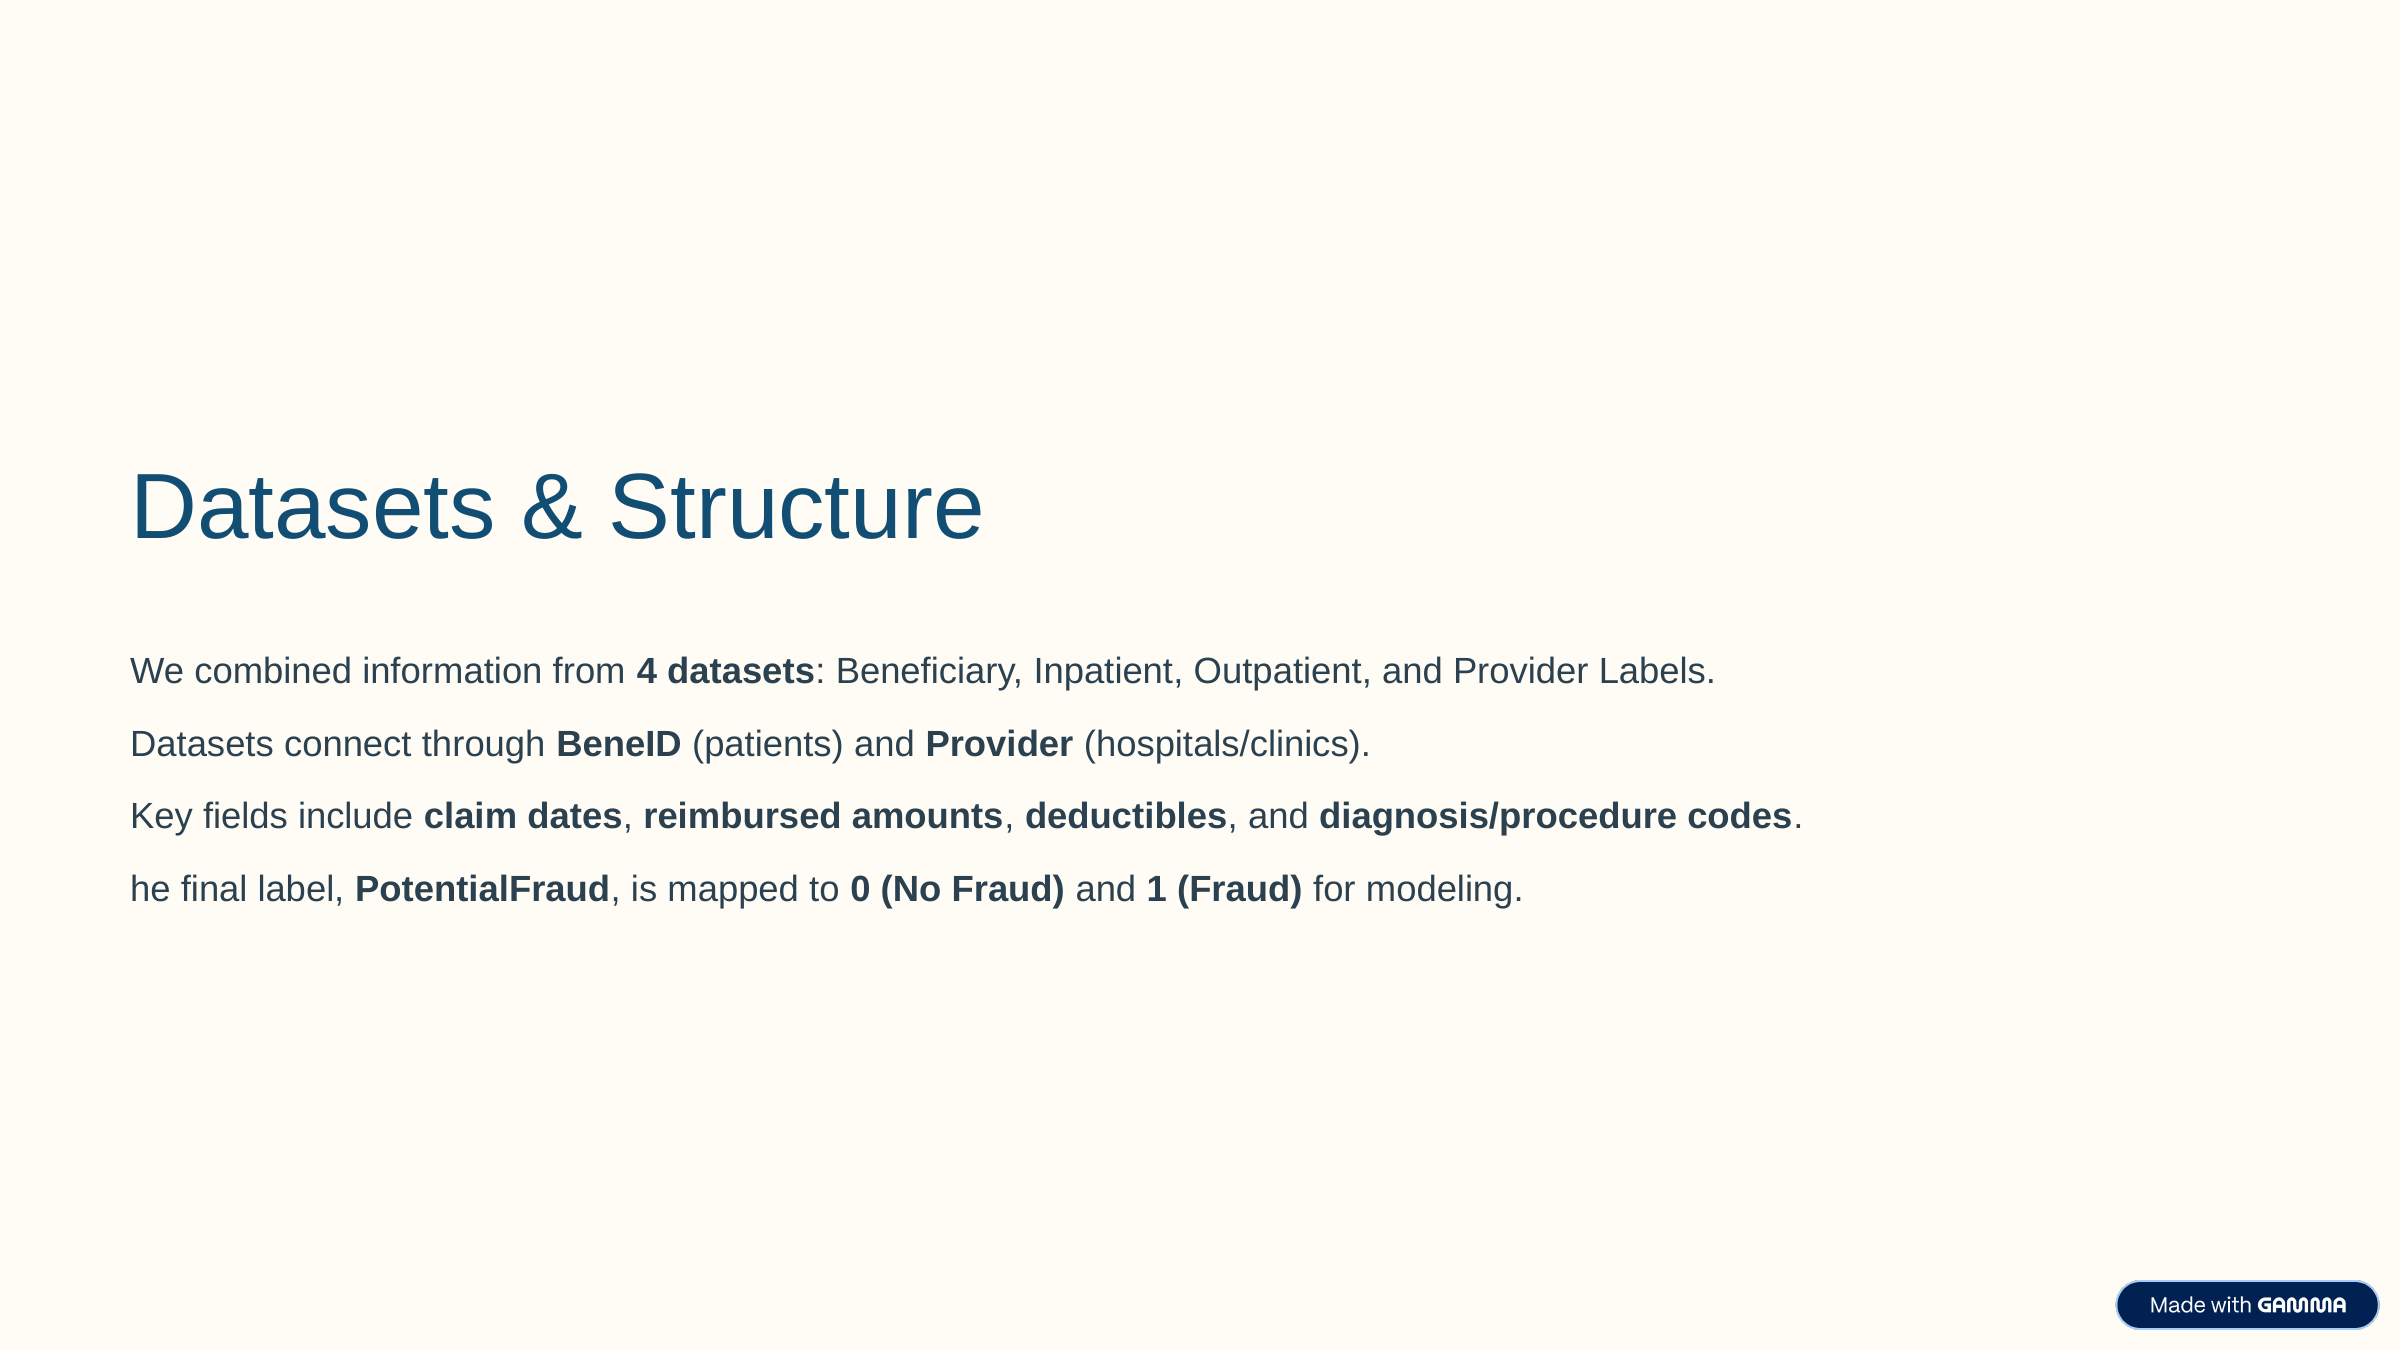

Datasets & Structure
We combined information from 4 datasets: Beneficiary, Inpatient, Outpatient, and Provider Labels.
Datasets connect through BeneID (patients) and Provider (hospitals/clinics).
Key fields include claim dates, reimbursed amounts, deductibles, and diagnosis/procedure codes.
he final label, PotentialFraud, is mapped to 0 (No Fraud) and 1 (Fraud) for modeling.